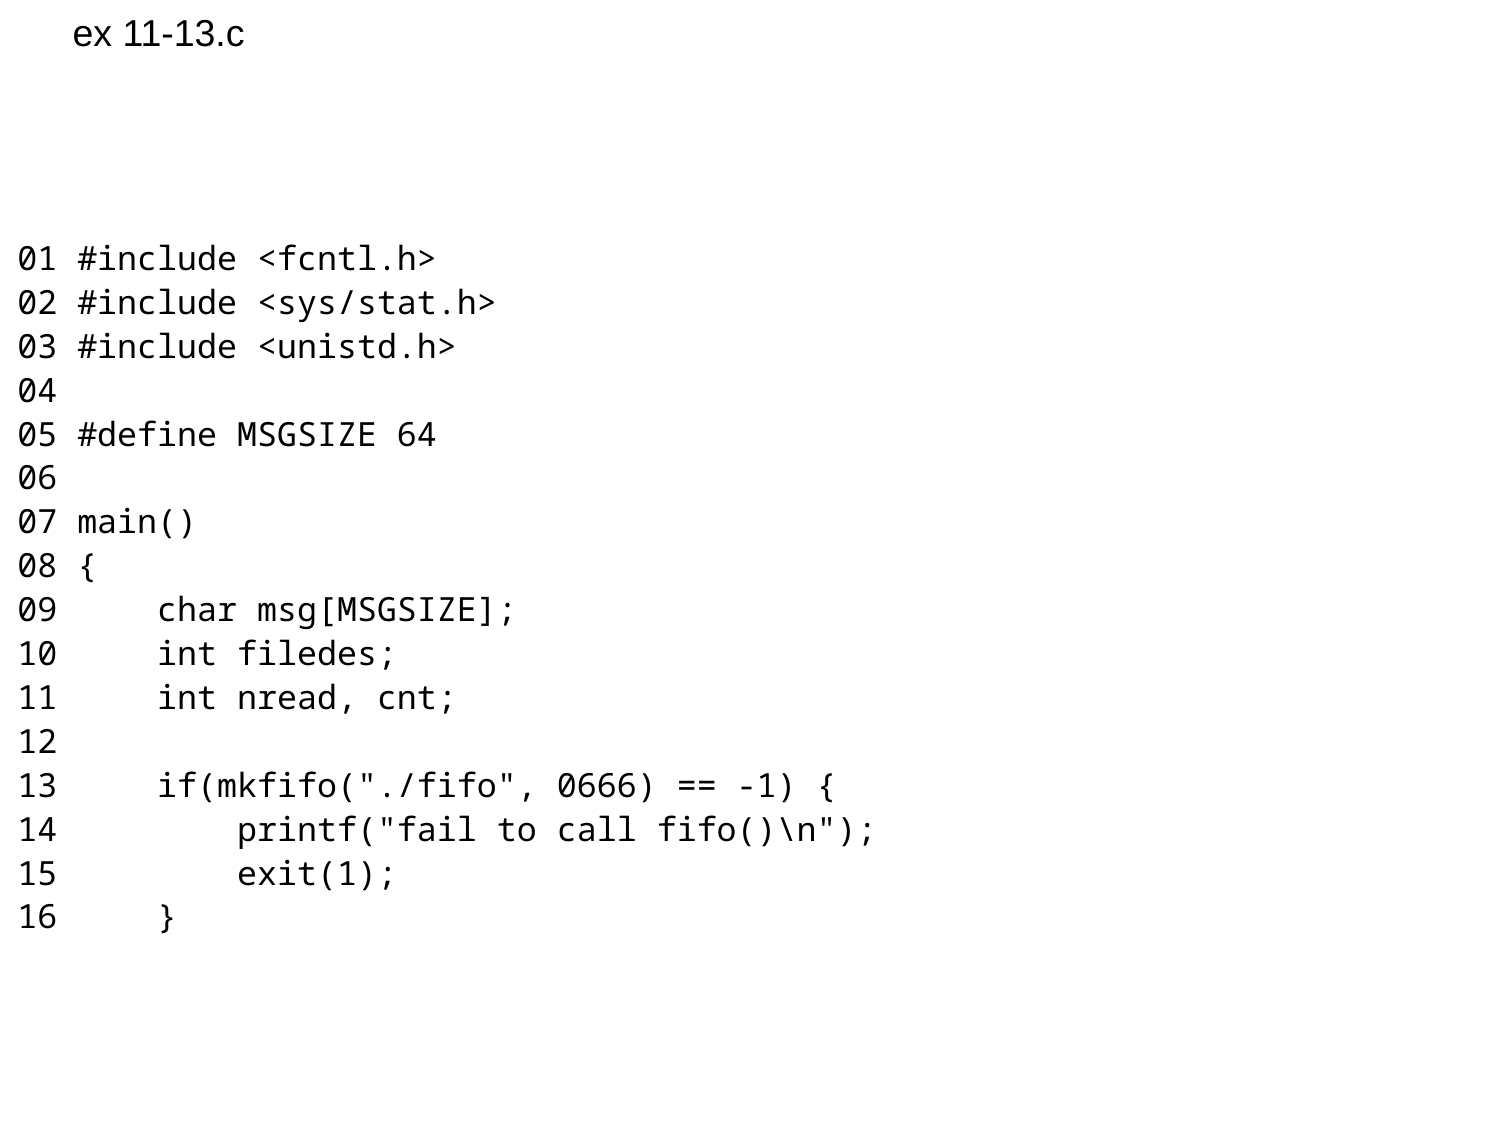

ex 11-13.c
01 #include <fcntl.h>
02 #include <sys/stat.h>
03 #include <unistd.h>
04
05 #define MSGSIZE 64
06
07 main()
08 {
09     char msg[MSGSIZE];
10     int filedes;
11     int nread, cnt;
12
13     if(mkfifo("./fifo", 0666) == -1) {
14         printf("fail to call fifo()\n");
15         exit(1);
16     }